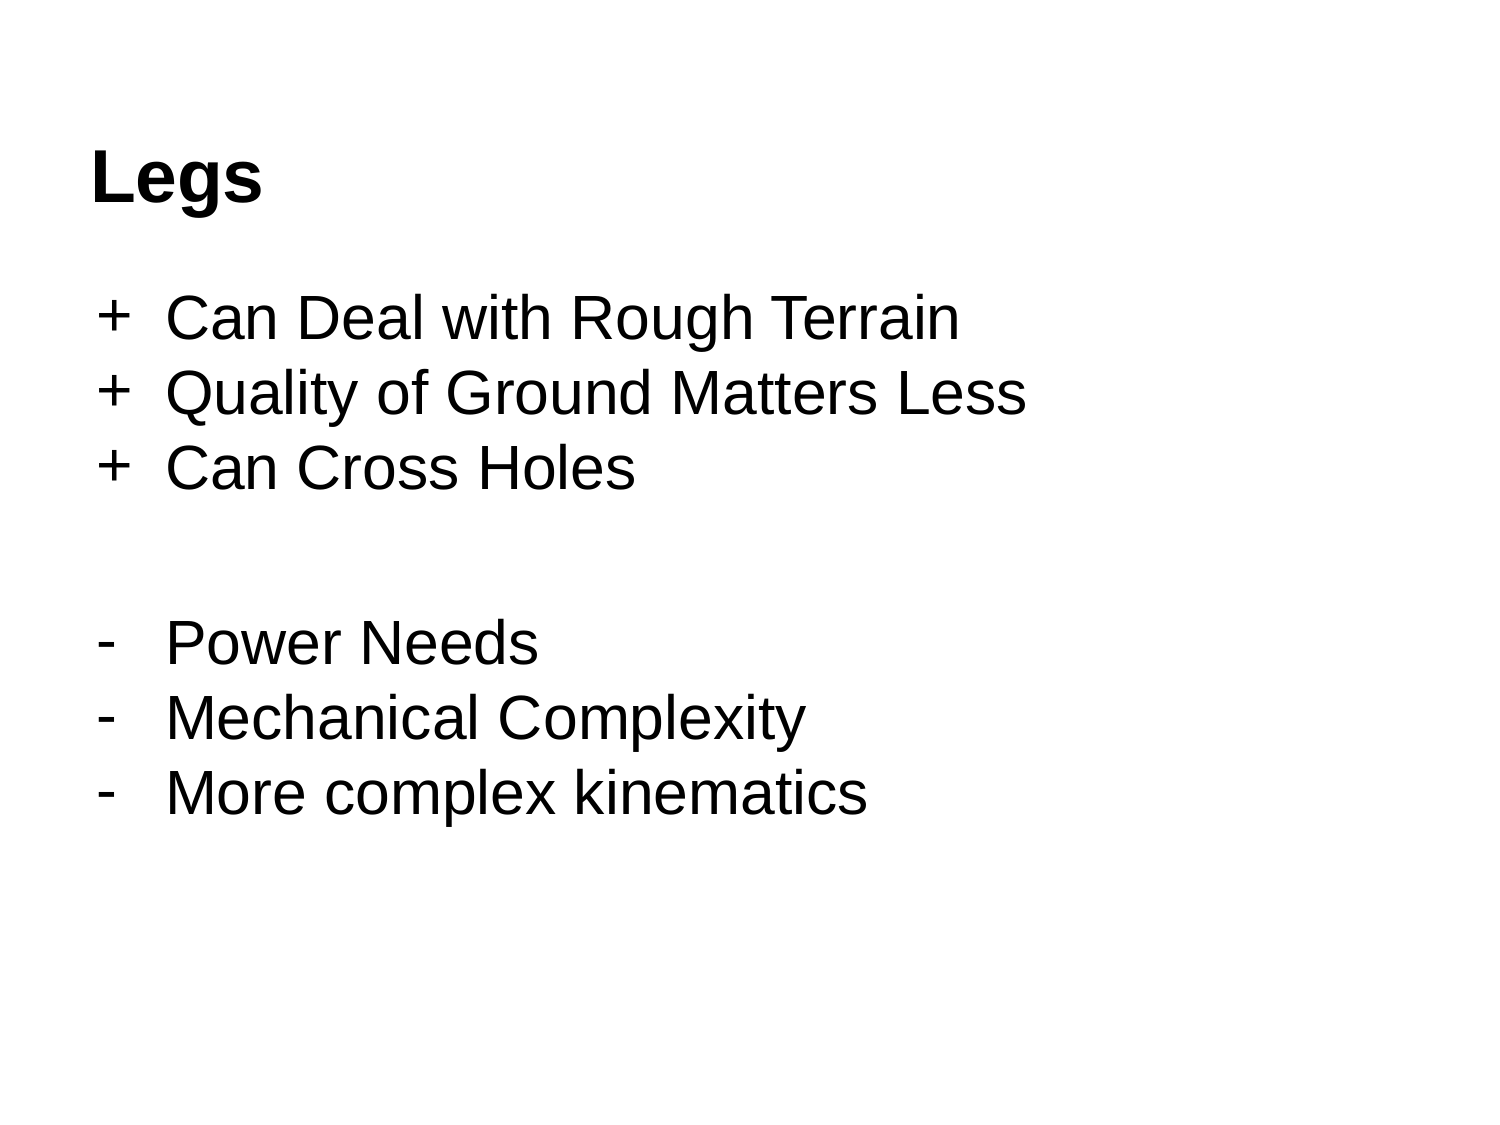

# Legs
Can Deal with Rough Terrain
Quality of Ground Matters Less
Can Cross Holes

Power Needs
Mechanical Complexity
More complex kinematics